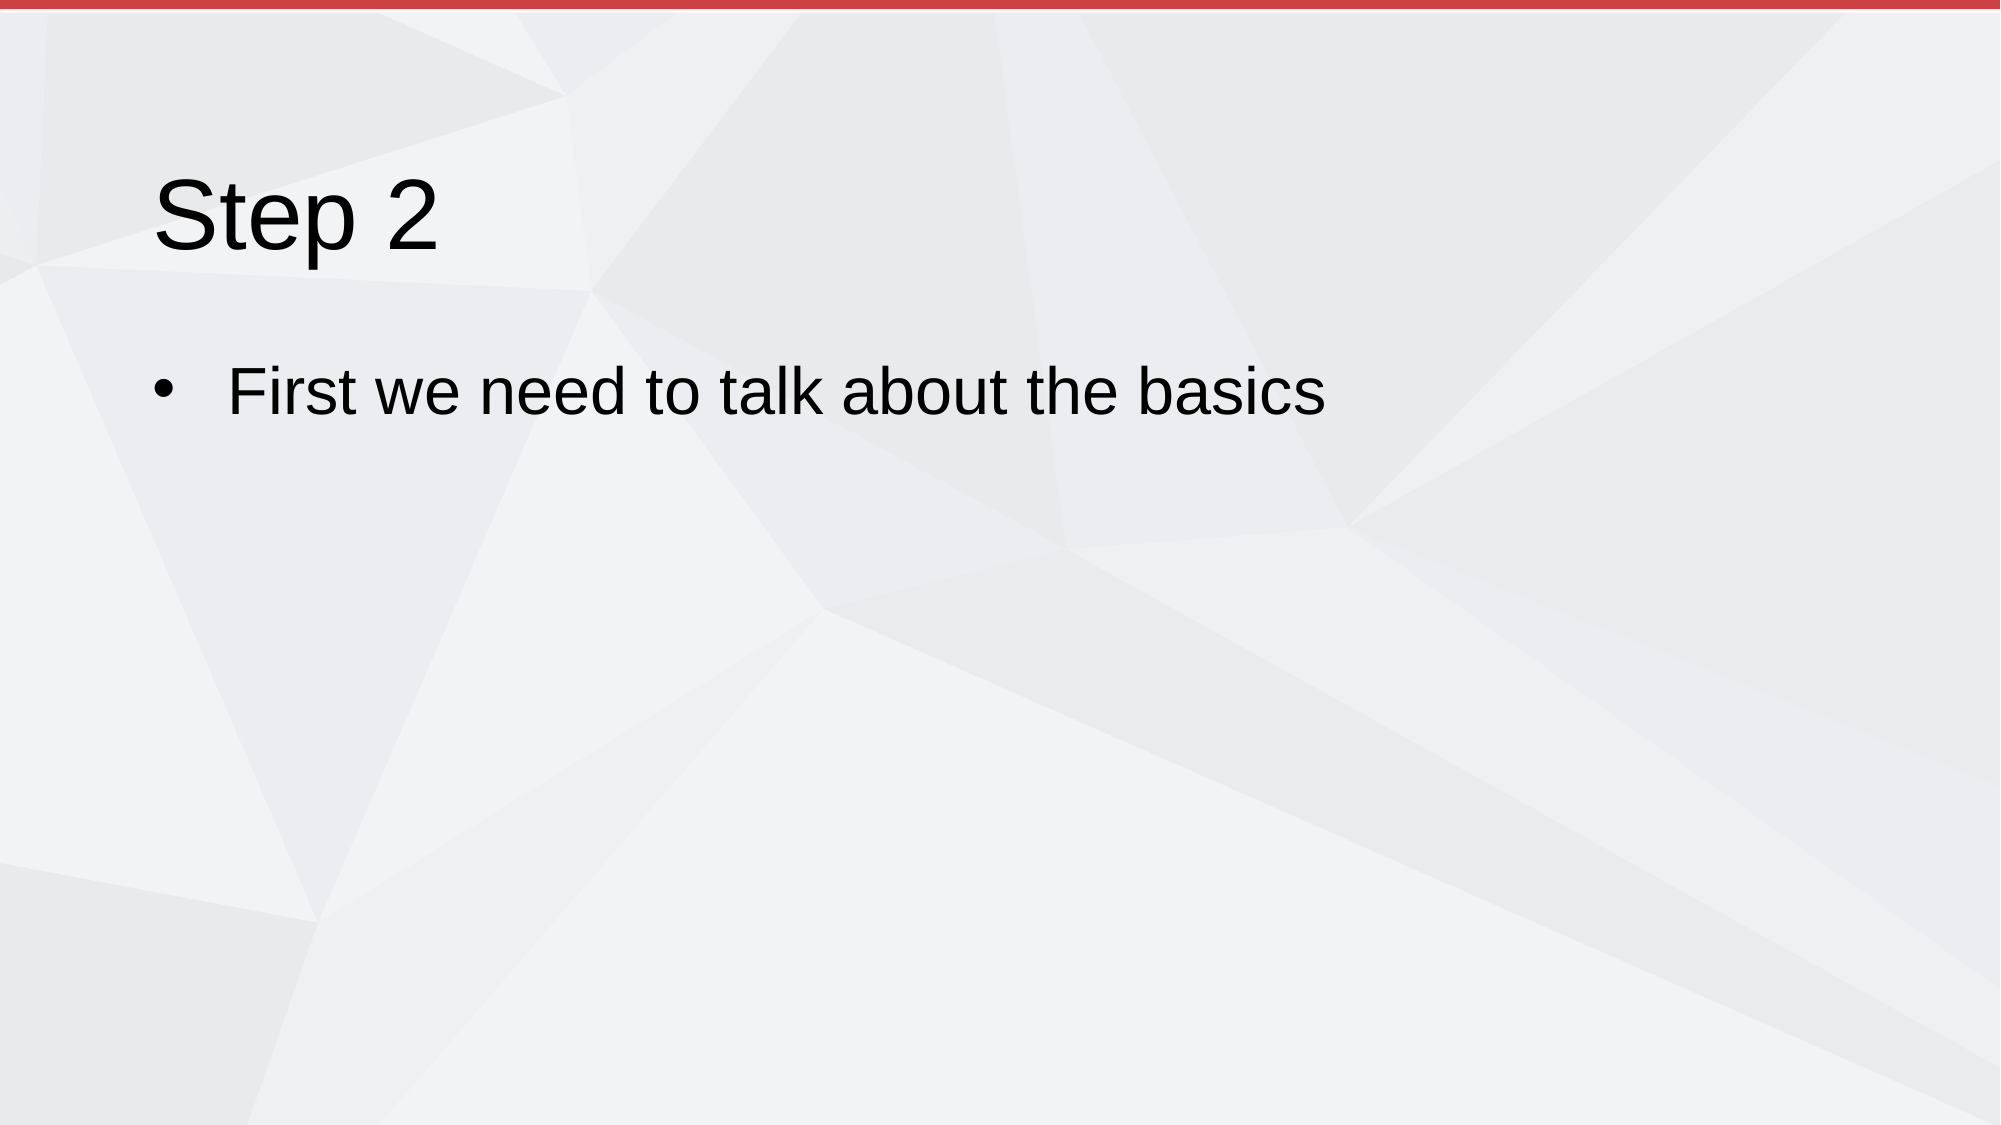

# Step 2
First we need to talk about the basics